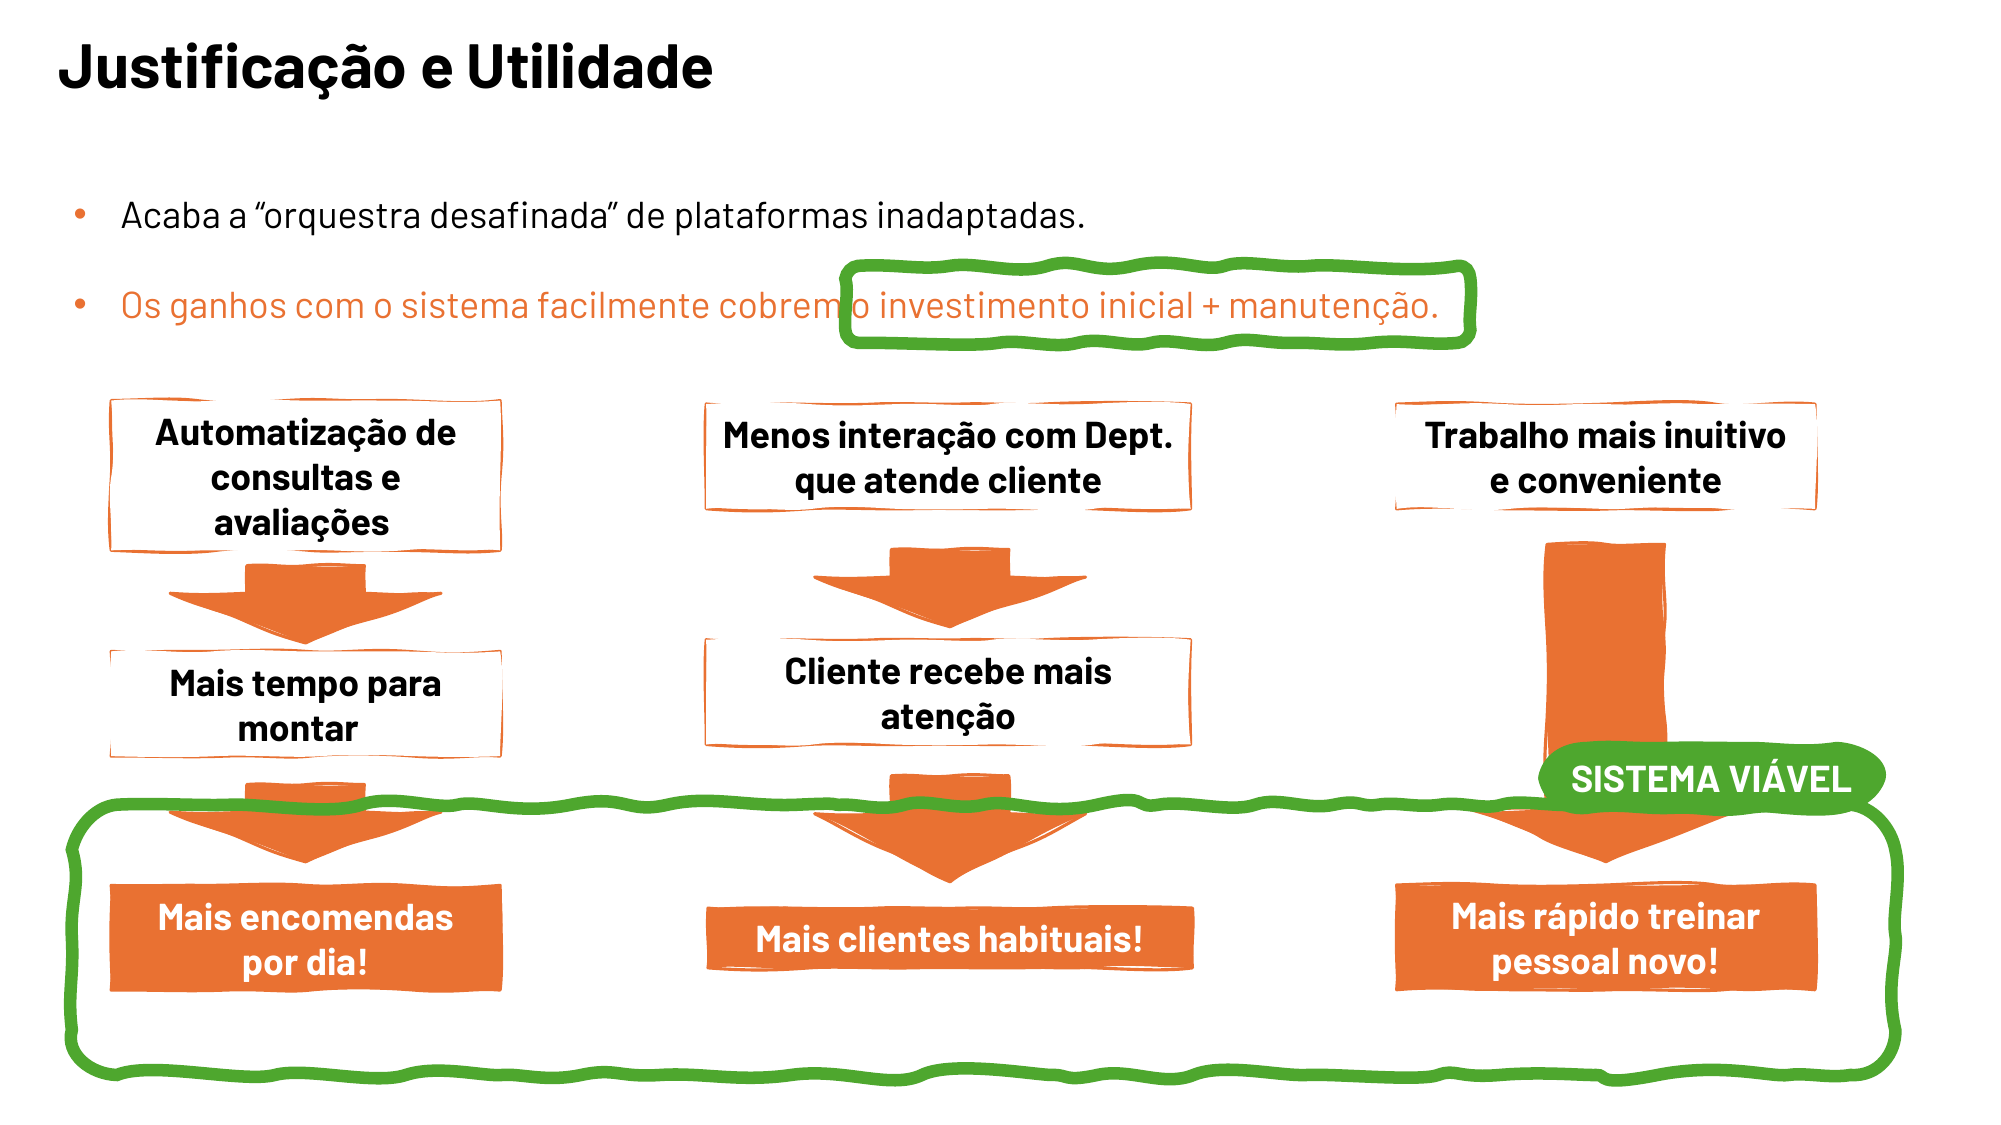

Justificação e Utilidade
Acaba a “orquestra desafinada” de plataformas inadaptadas.

Os ganhos com o sistema facilmente cobrem o investimento inicial + manutenção.

Automatização de consultas e avaliações
Menos interação com Dept. que atende cliente
Trabalho mais inuitivo e conveniente

Cliente recebe mais atenção
Mais tempo para montar
SISTEMA VIÁVEL

Mais rápido treinar pessoal novo!
Mais encomendas por dia!
Mais clientes habituais!